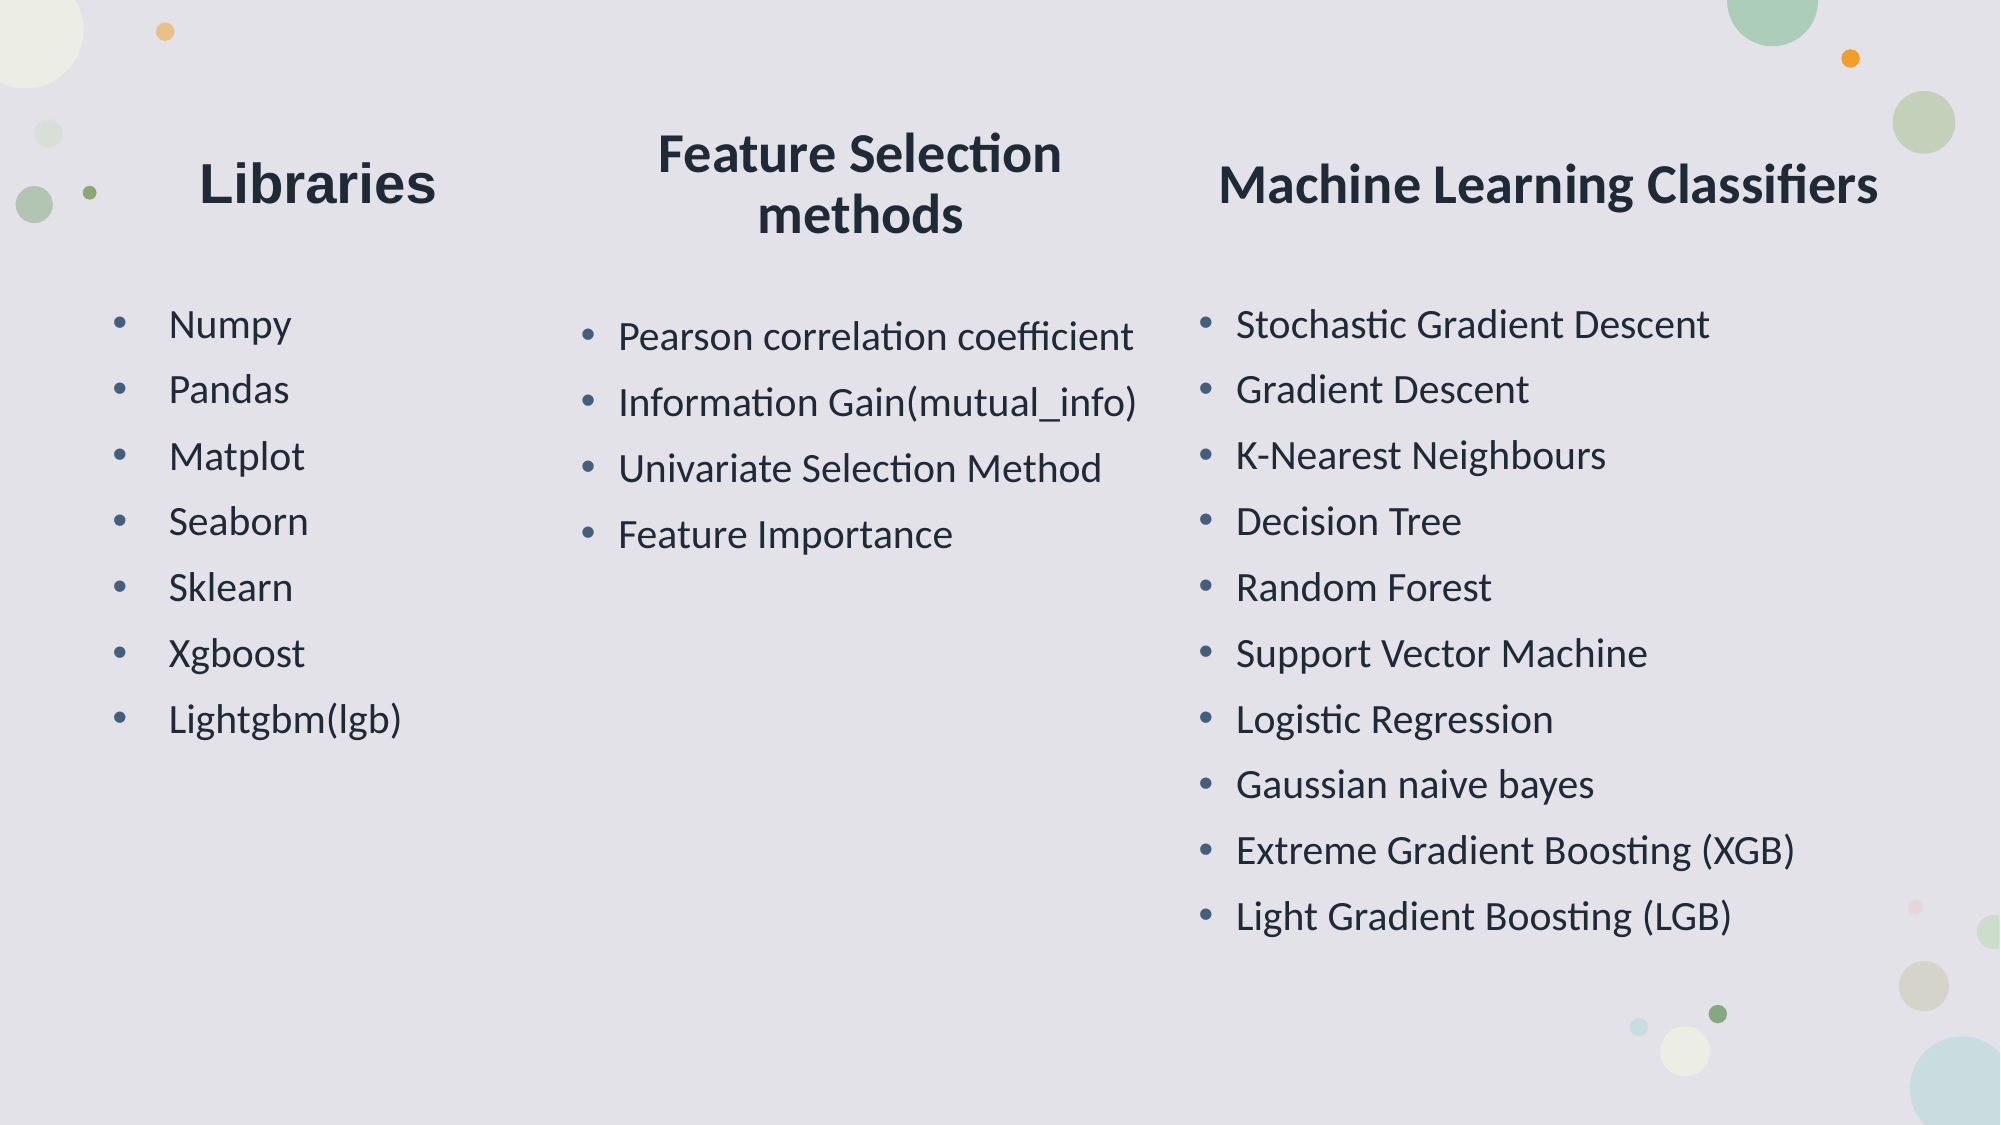

# Libraries
Feature Selection methods
Machine Learning Classifiers
Numpy
Pandas
Matplot
Seaborn
Sklearn
Xgboost
Lightgbm(lgb)

Stochastic Gradient Descent
Gradient Descent
K-Nearest Neighbours
Decision Tree
Random Forest
Support Vector Machine
Logistic Regression
Gaussian naive bayes
Extreme Gradient Boosting (XGB)
Light Gradient Boosting (LGB)
Pearson correlation coefficient
Information Gain(mutual_info)
Univariate Selection Method
Feature Importance